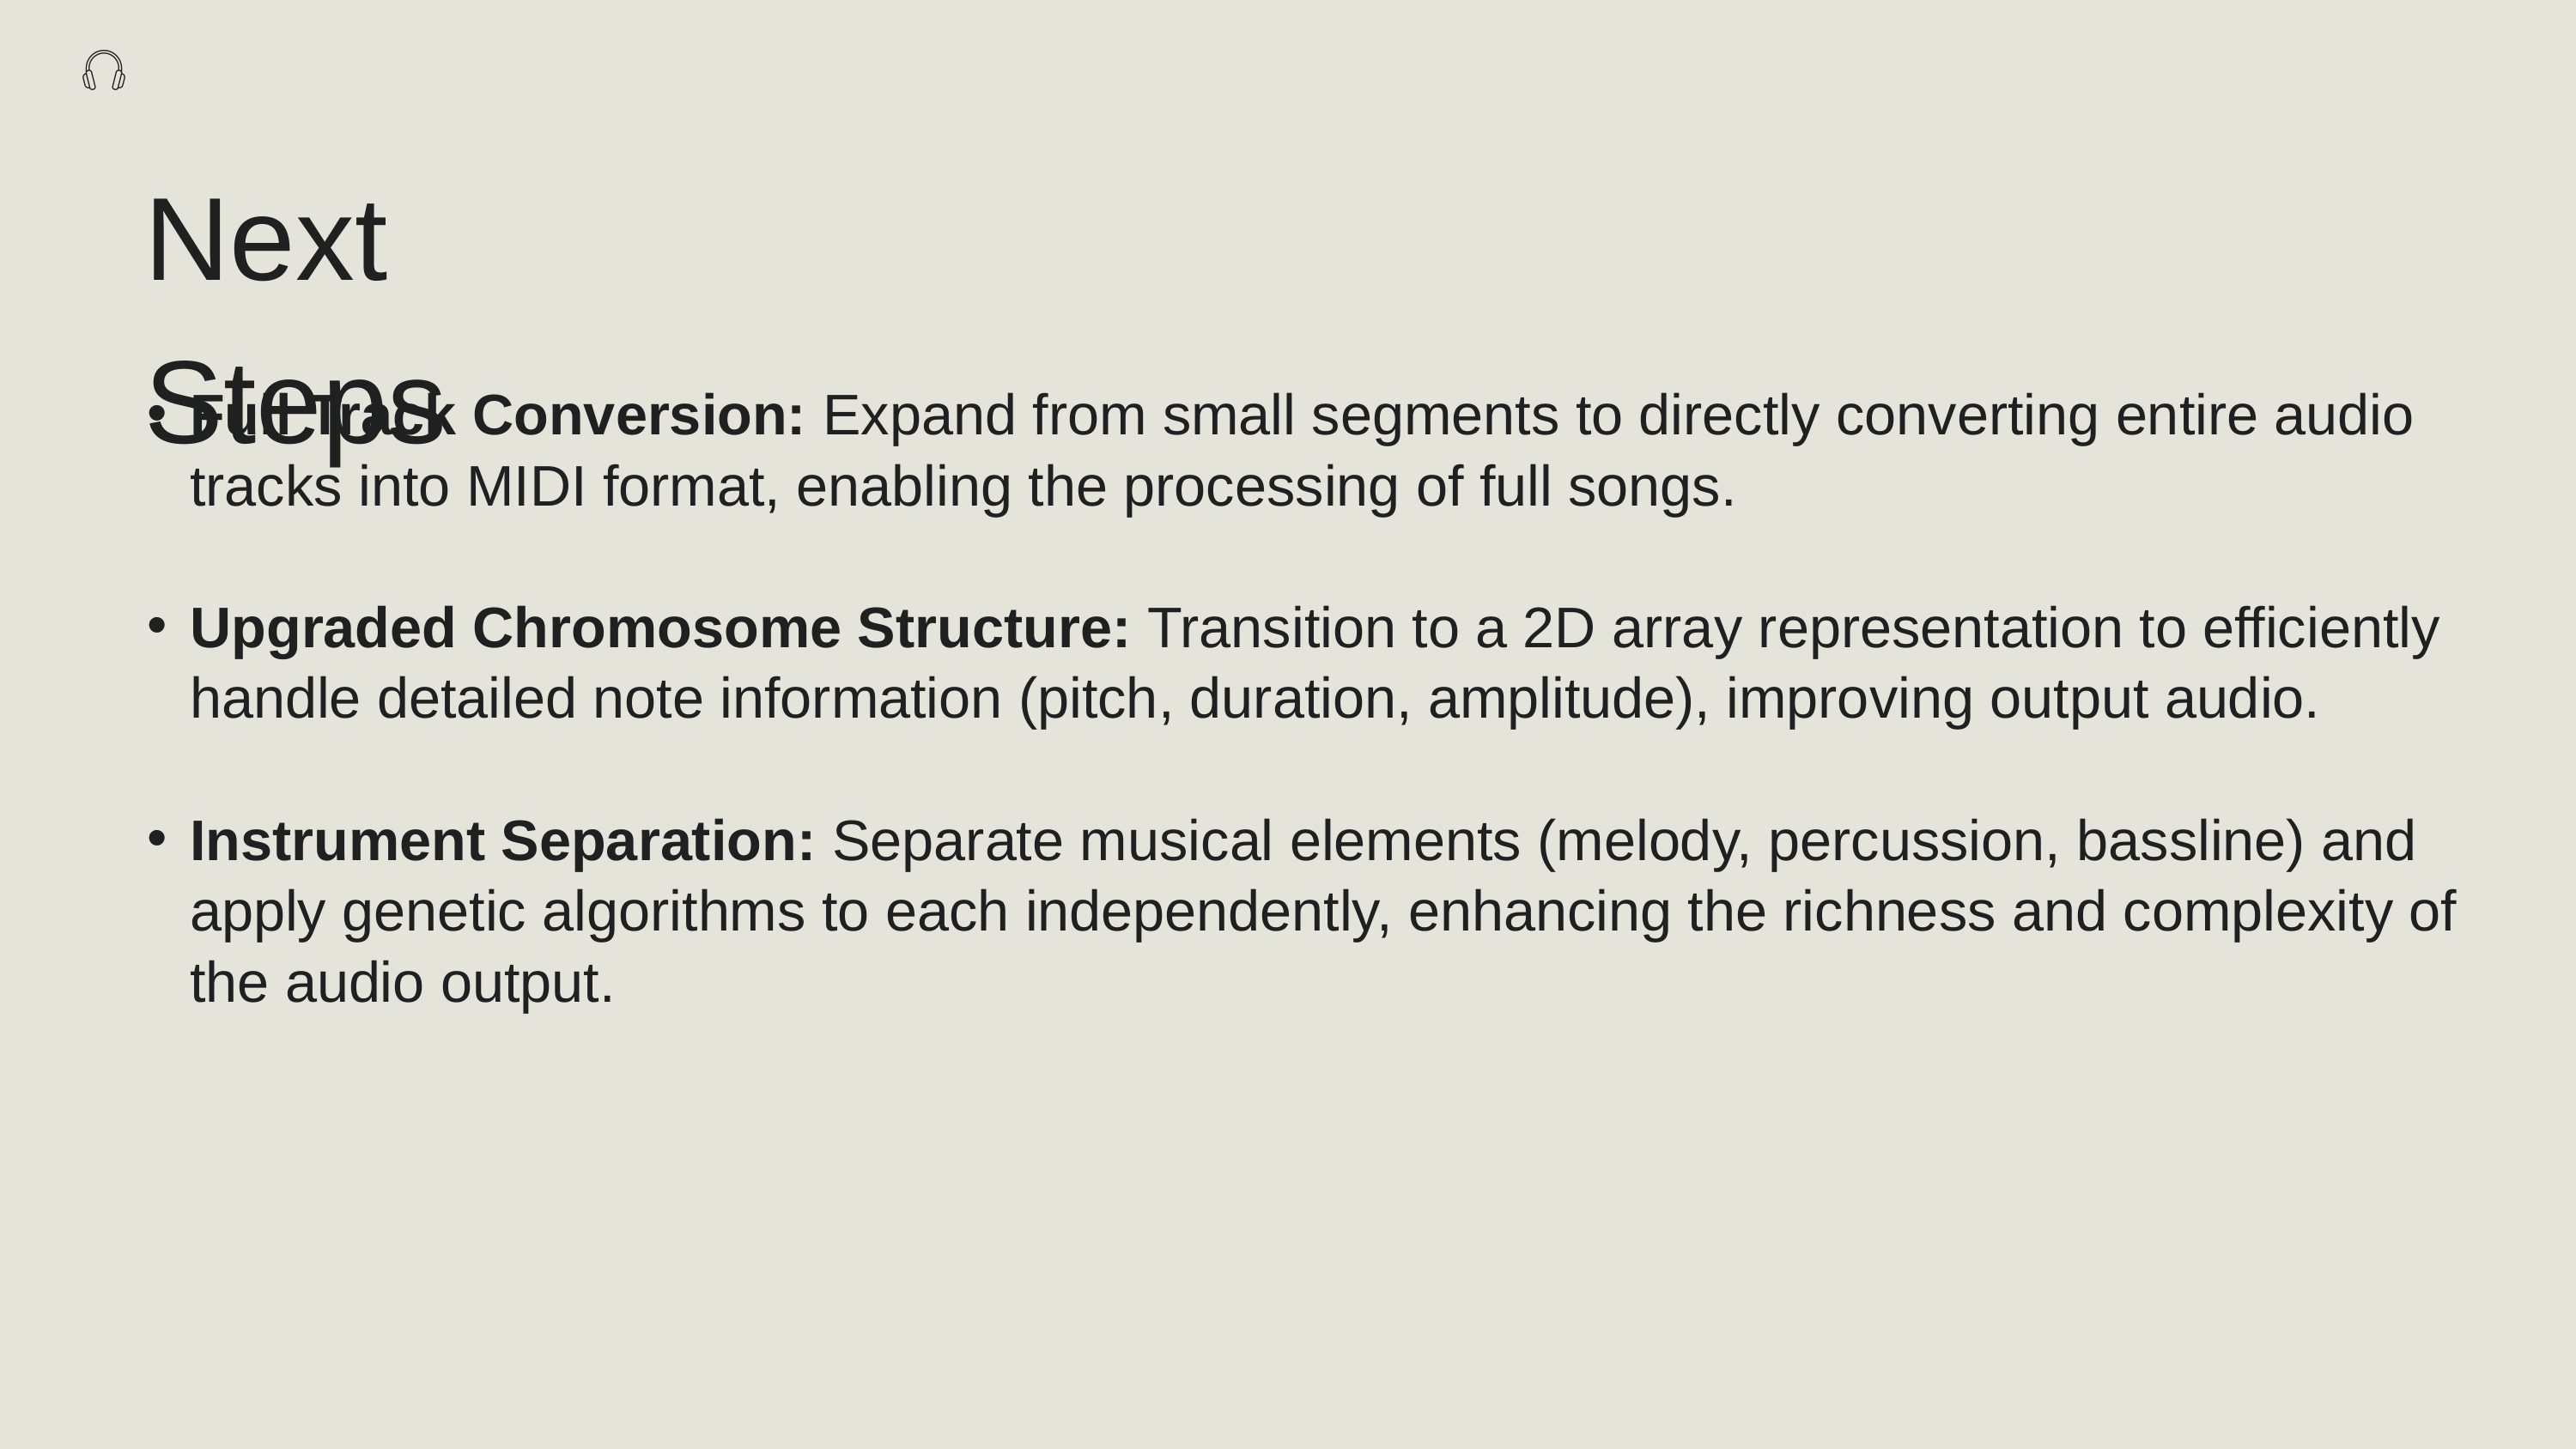

Next Steps
Full Track Conversion: Expand from small segments to directly converting entire audio tracks into MIDI format, enabling the processing of full songs.
Upgraded Chromosome Structure: Transition to a 2D array representation to efficiently handle detailed note information (pitch, duration, amplitude), improving output audio.
Instrument Separation: Separate musical elements (melody, percussion, bassline) and apply genetic algorithms to each independently, enhancing the richness and complexity of the audio output.